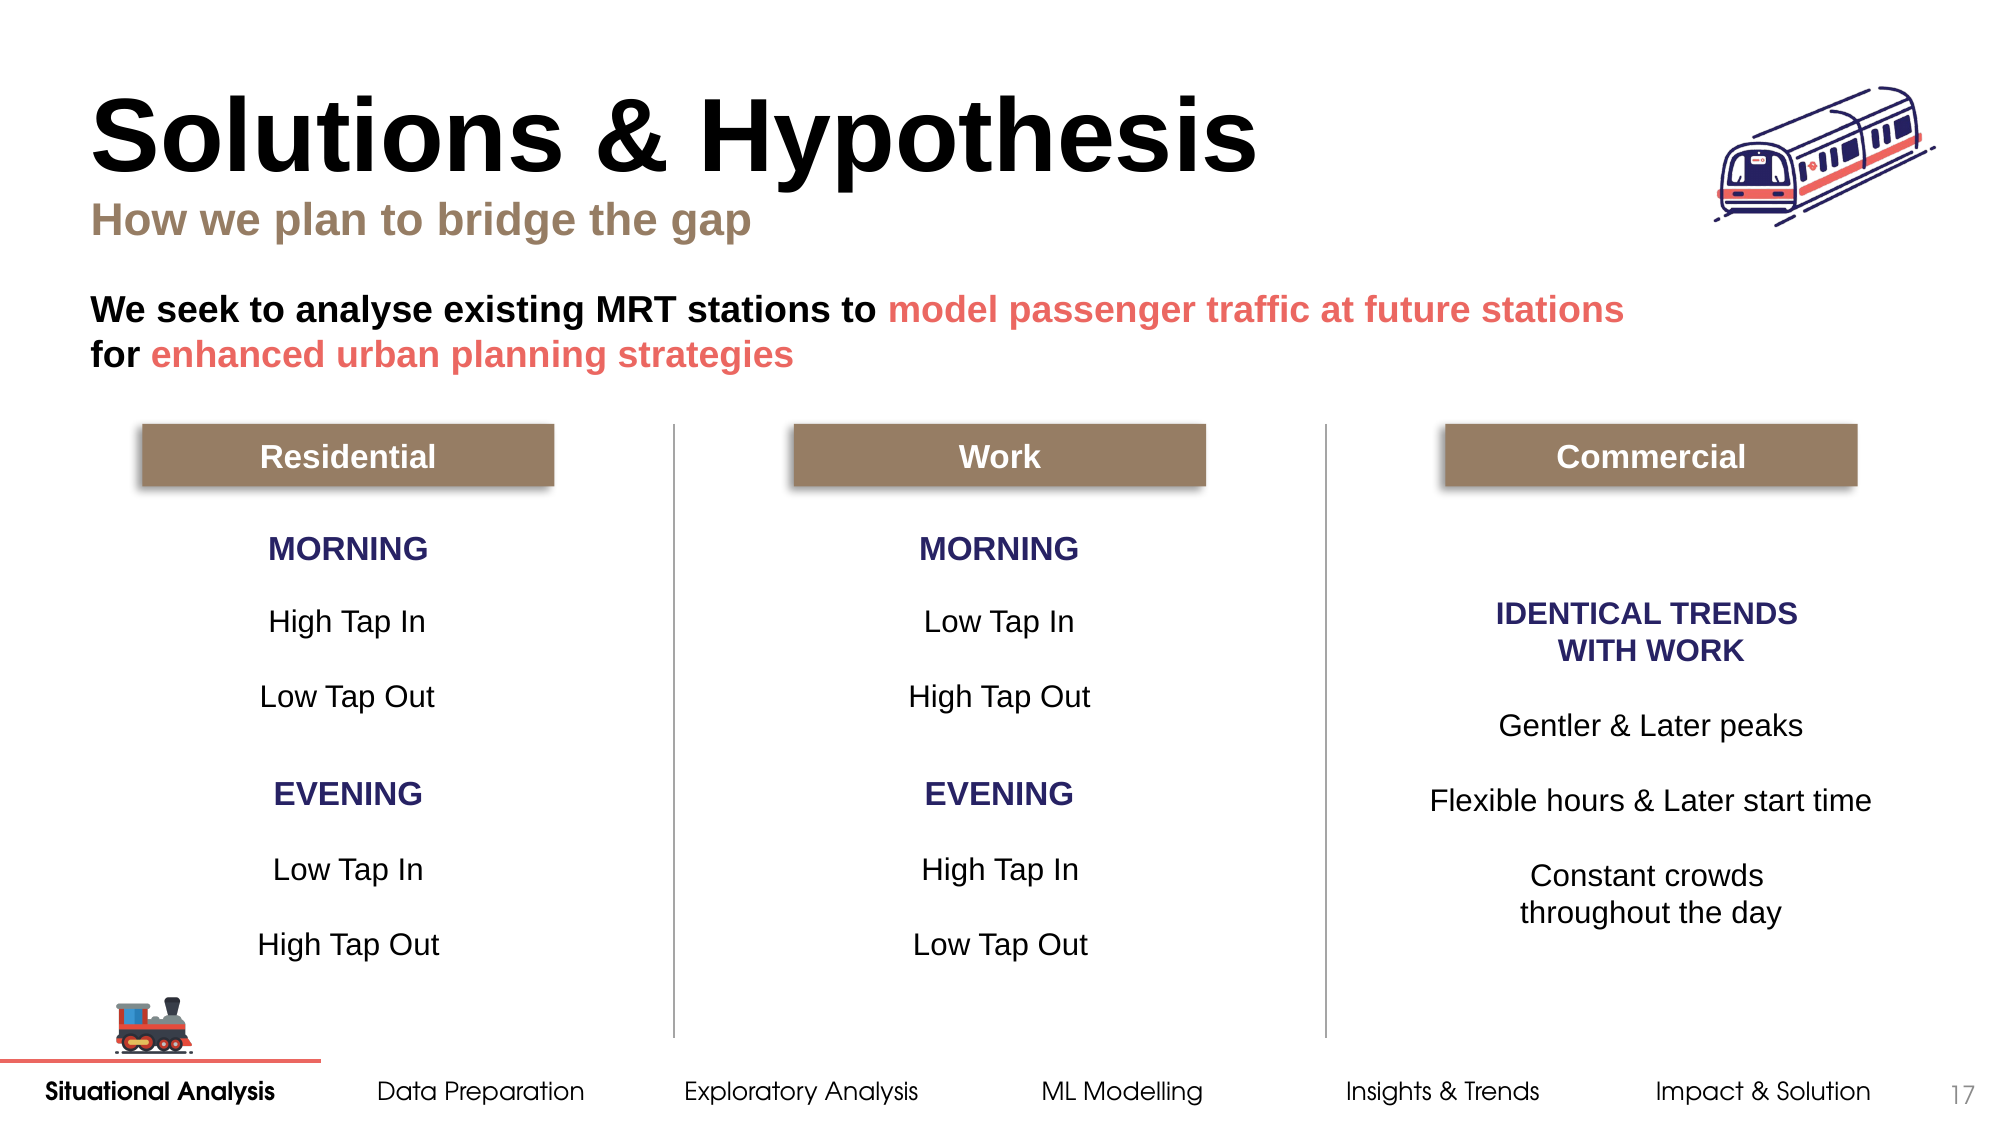

Solutions & Hypothesis
How we plan to bridge the gap
We seek to analyse existing MRT stations to model passenger traffic at future stations
for enhanced urban planning strategies
3
Residential
Work
Commercial
MORNING
MORNING
IDENTICAL TRENDS
WITH WORK

Gentler & Later peaks

Flexible hours & Later start time

Constant crowds
throughout the day
High Tap In

Low Tap Out
Low Tap In

High Tap Out
EVENING
EVENING
Low Tap In

High Tap Out
High Tap In

Low Tap Out
17